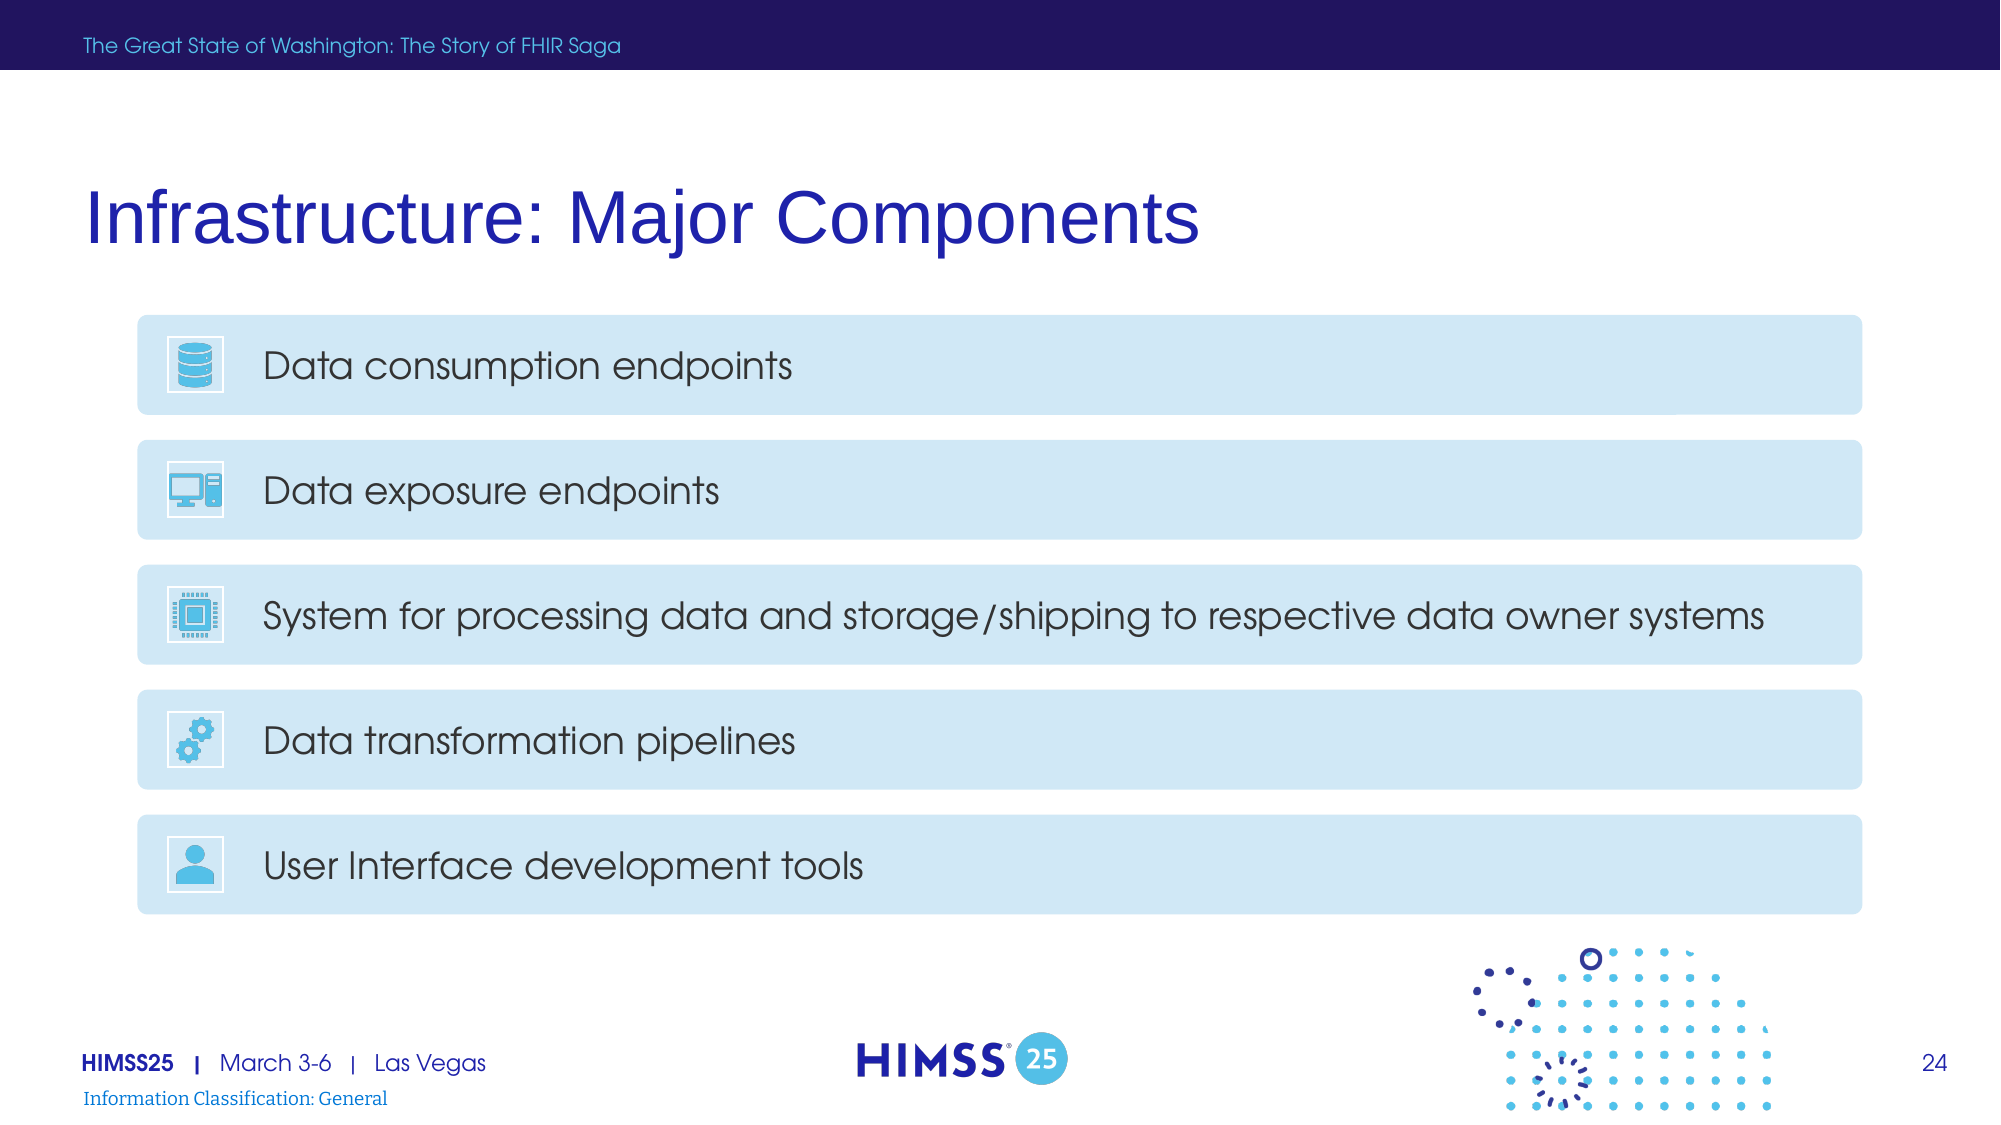

The Great State of Washington: The Story of FHIR Saga
# Infrastructure: Major Components
Data consumption endpoints
Data exposure endpoints
System for processing data and storage/shipping to respective data owner systems
Data transformation pipelines
User Interface development tools
24